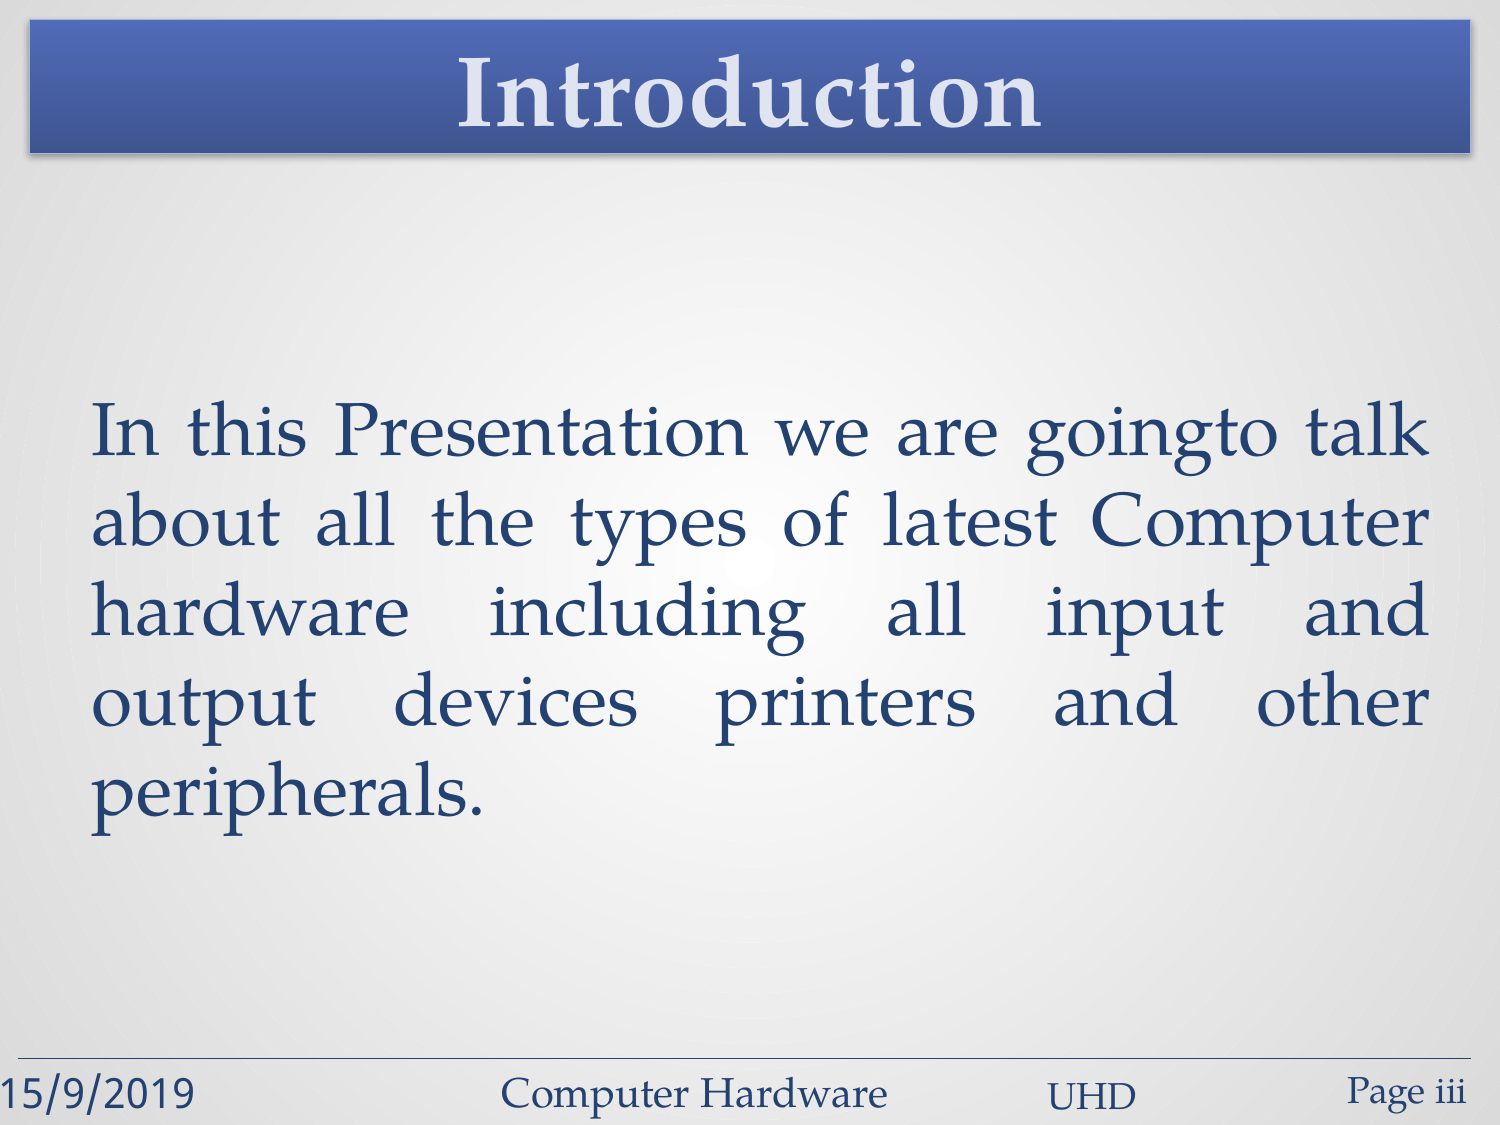

Introduction
In this Presentation we are goingto talk about all the types of latest Computer hardware including all input and output devices printers and other peripherals.
Computer Hardware
Page iii
15/9/2019
UHD